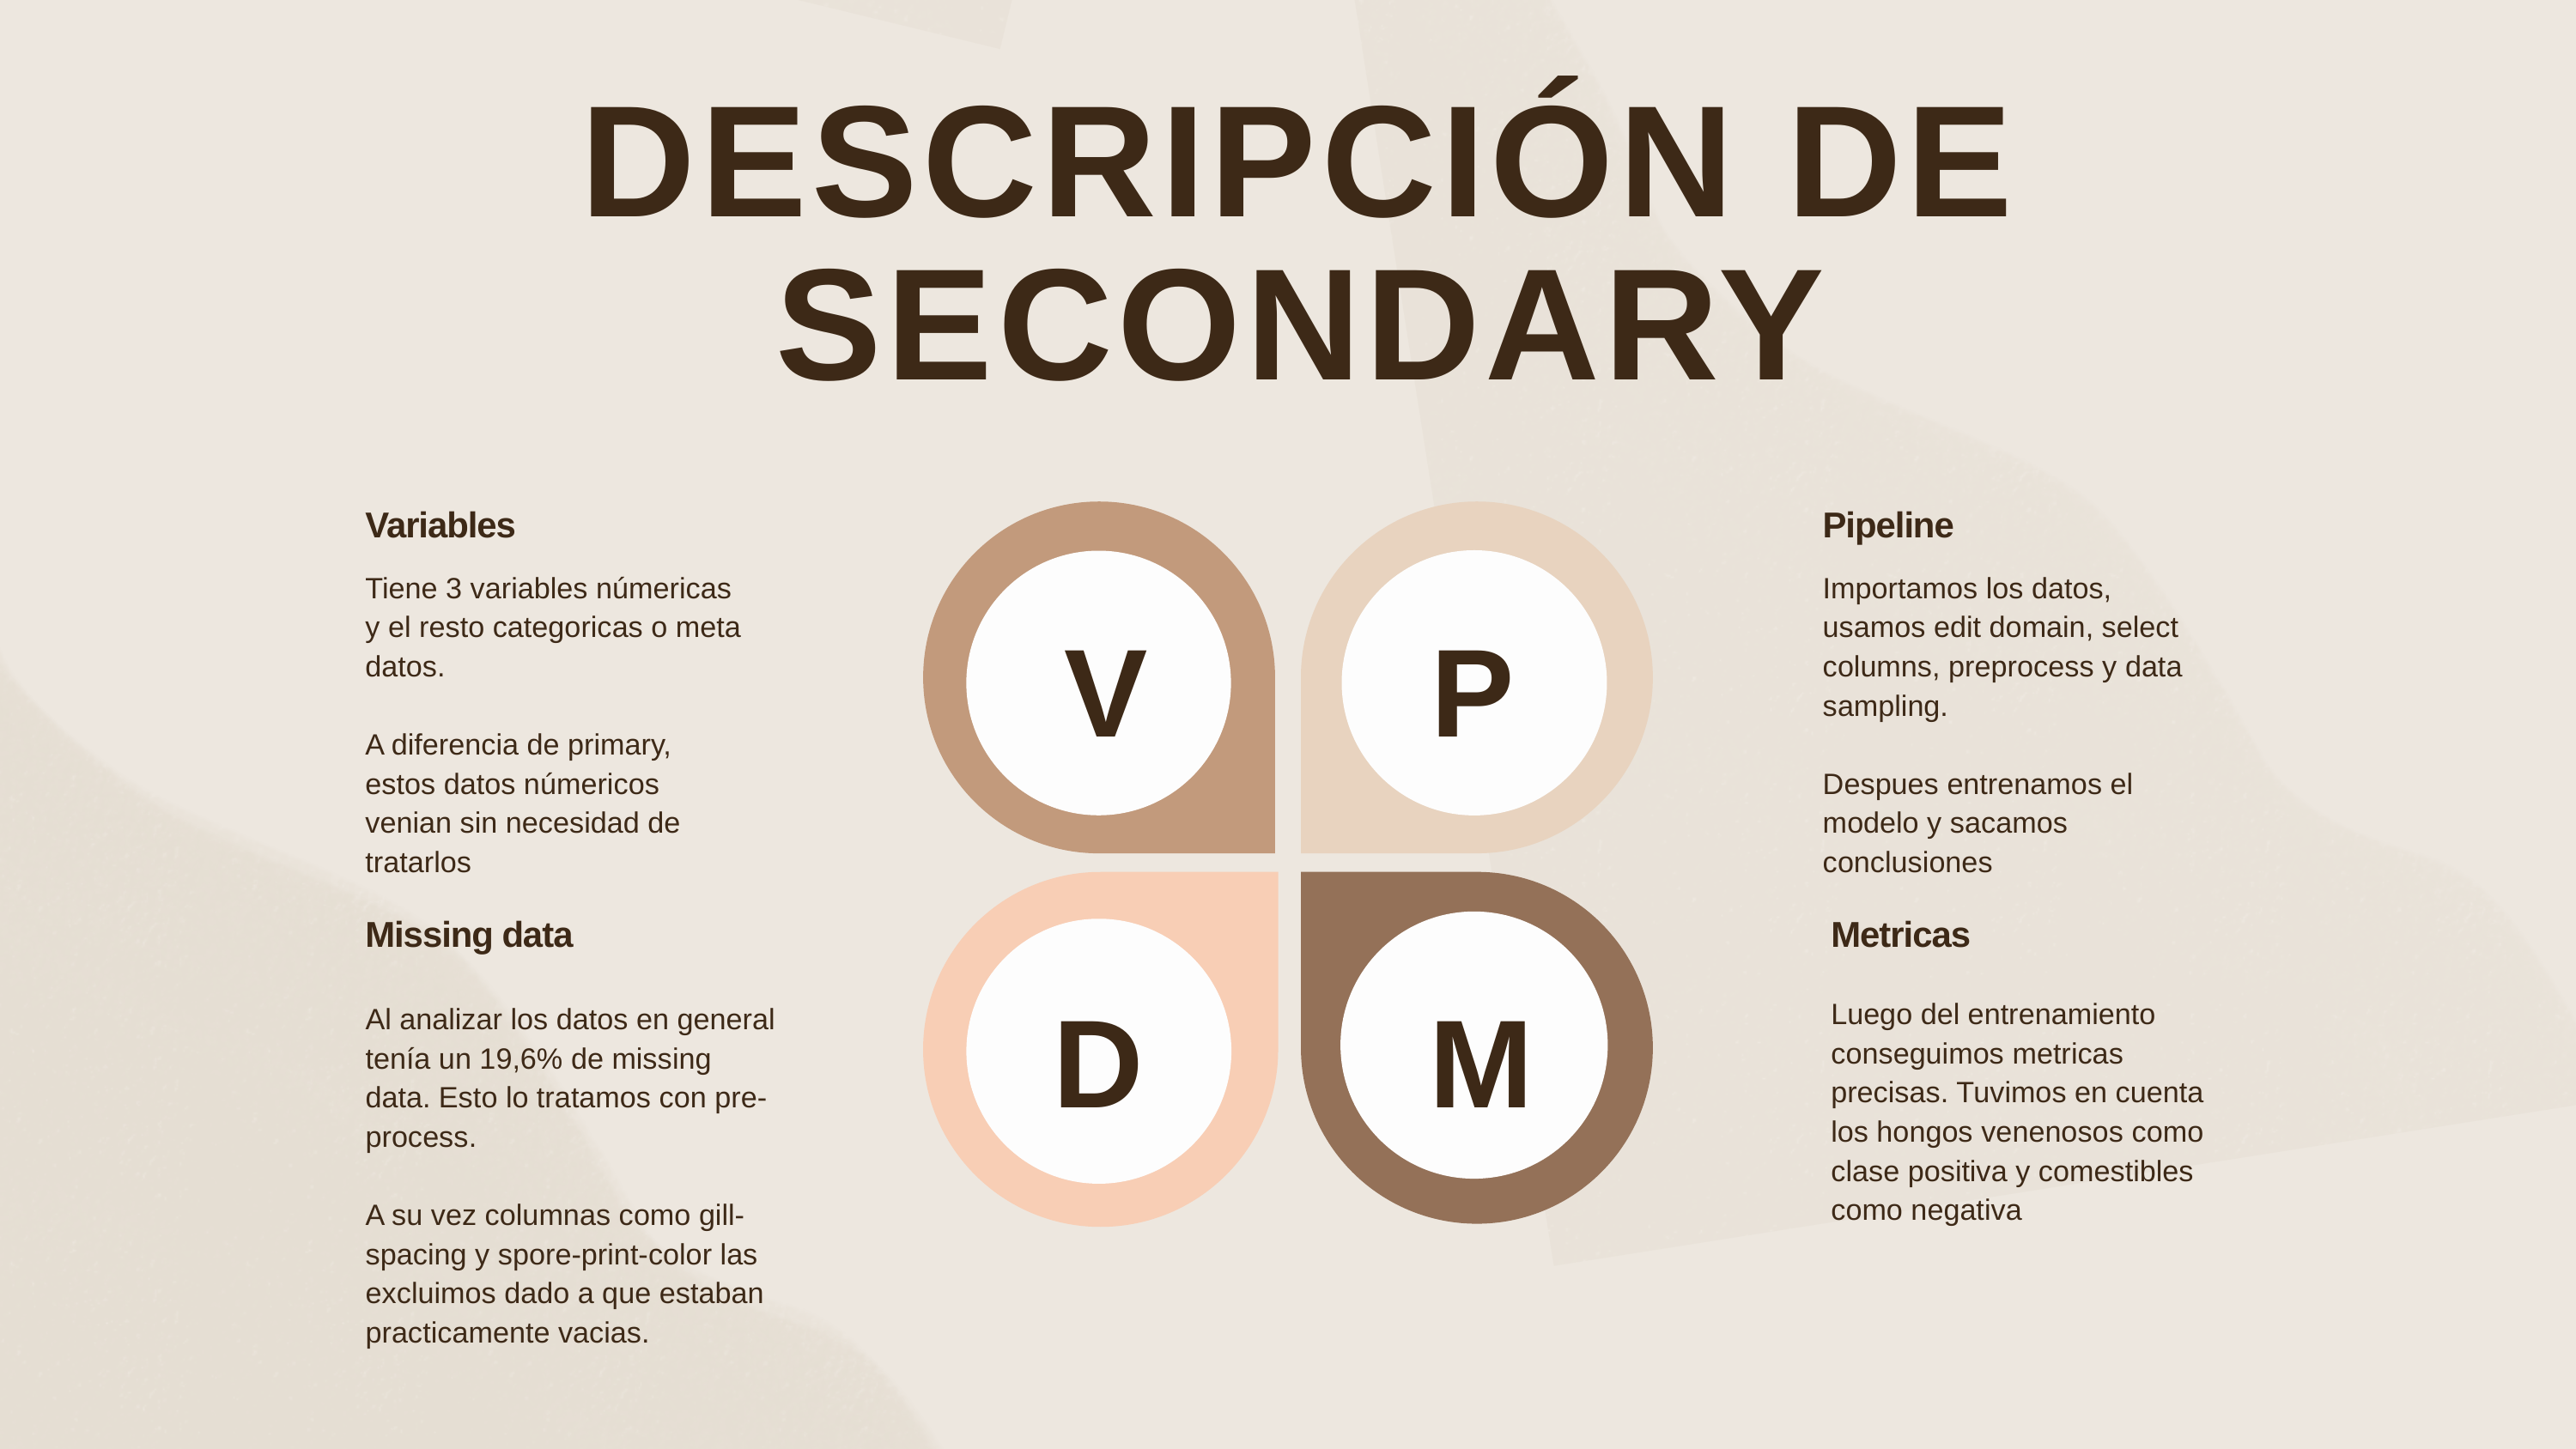

DESCRIPCIÓN DE SECONDARY

Variables
Pipeline

Tiene 3 variables númericas y el resto categoricas o meta datos.

A diferencia de primary, estos datos númericos venian sin necesidad de tratarlos
Importamos los datos, usamos edit domain, select columns, preprocess y data sampling.

Despues entrenamos el modelo y sacamos conclusiones
V
P

Missing data
Metricas
D
M
Luego del entrenamiento conseguimos metricas precisas. Tuvimos en cuenta los hongos venenosos como clase positiva y comestibles como negativa
Al analizar los datos en general tenía un 19,6% de missing data. Esto lo tratamos con pre-process.

A su vez columnas como gill-spacing y spore-print-color las excluimos dado a que estaban practicamente vacias.